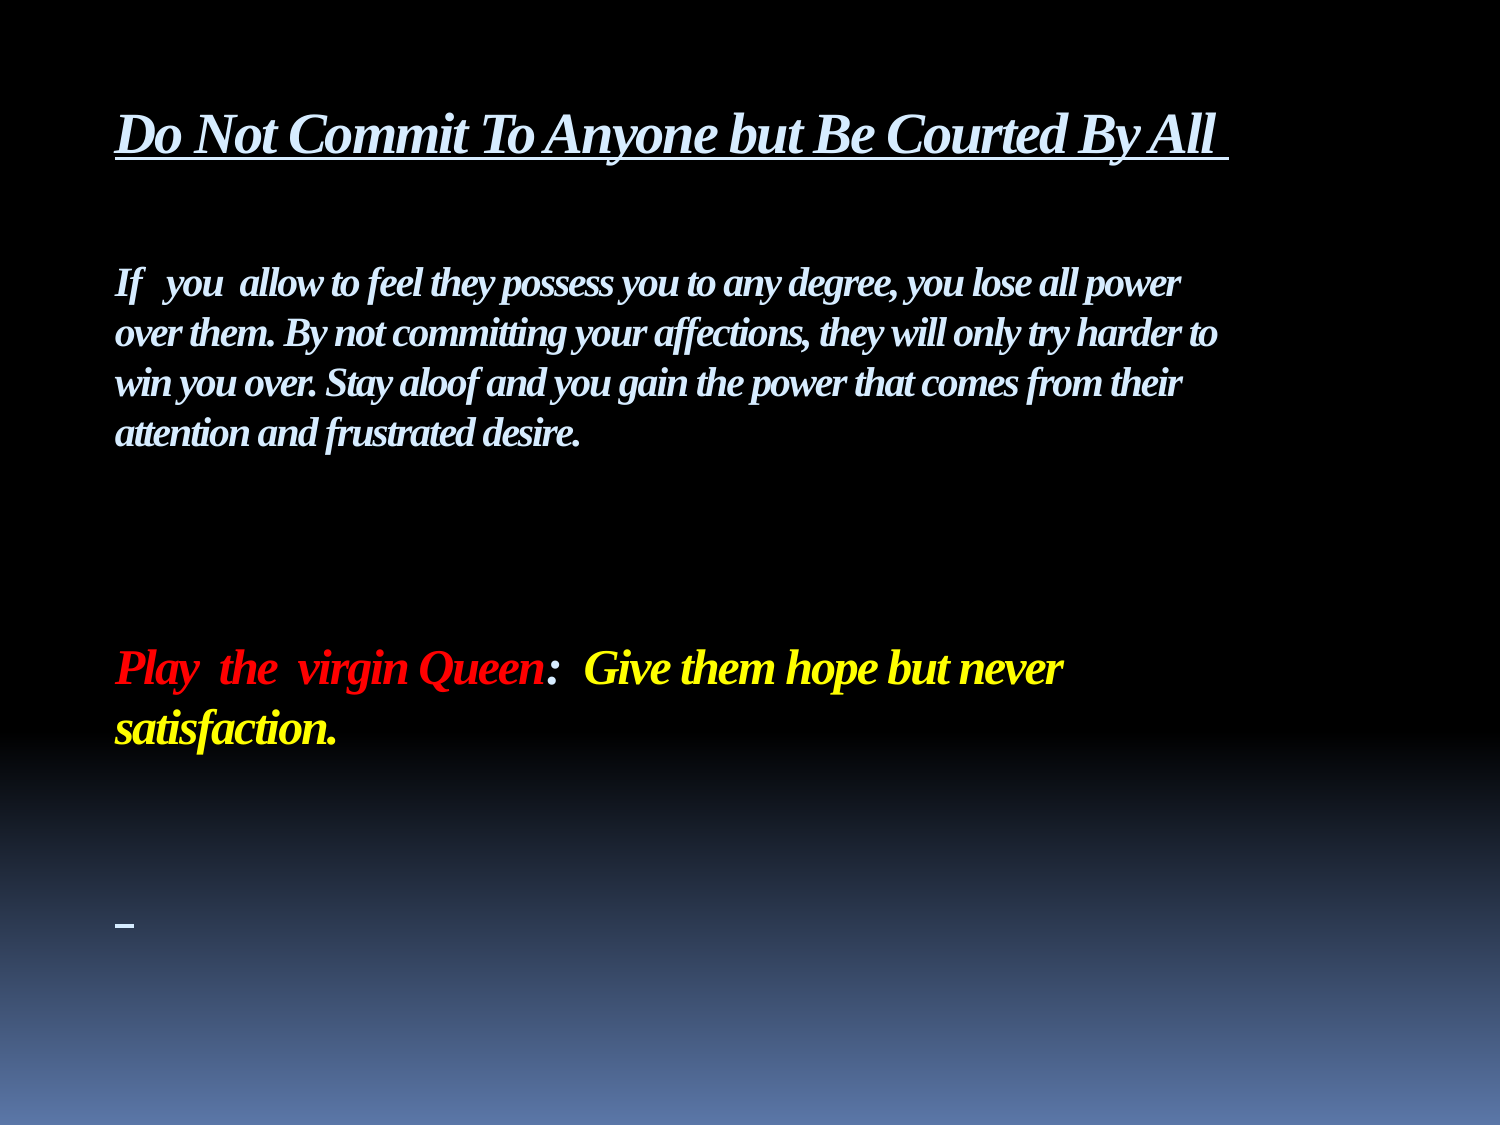

Do Not Commit To Anyone but Be Courted By All
If   you  allow to feel they possess you to any degree, you lose all power over them. By not committing your affections, they will only try harder to win you over. Stay aloof and you gain the power that comes from their attention and frustrated desire.
Play  the  virgin Queen:  Give them hope but never satisfaction.